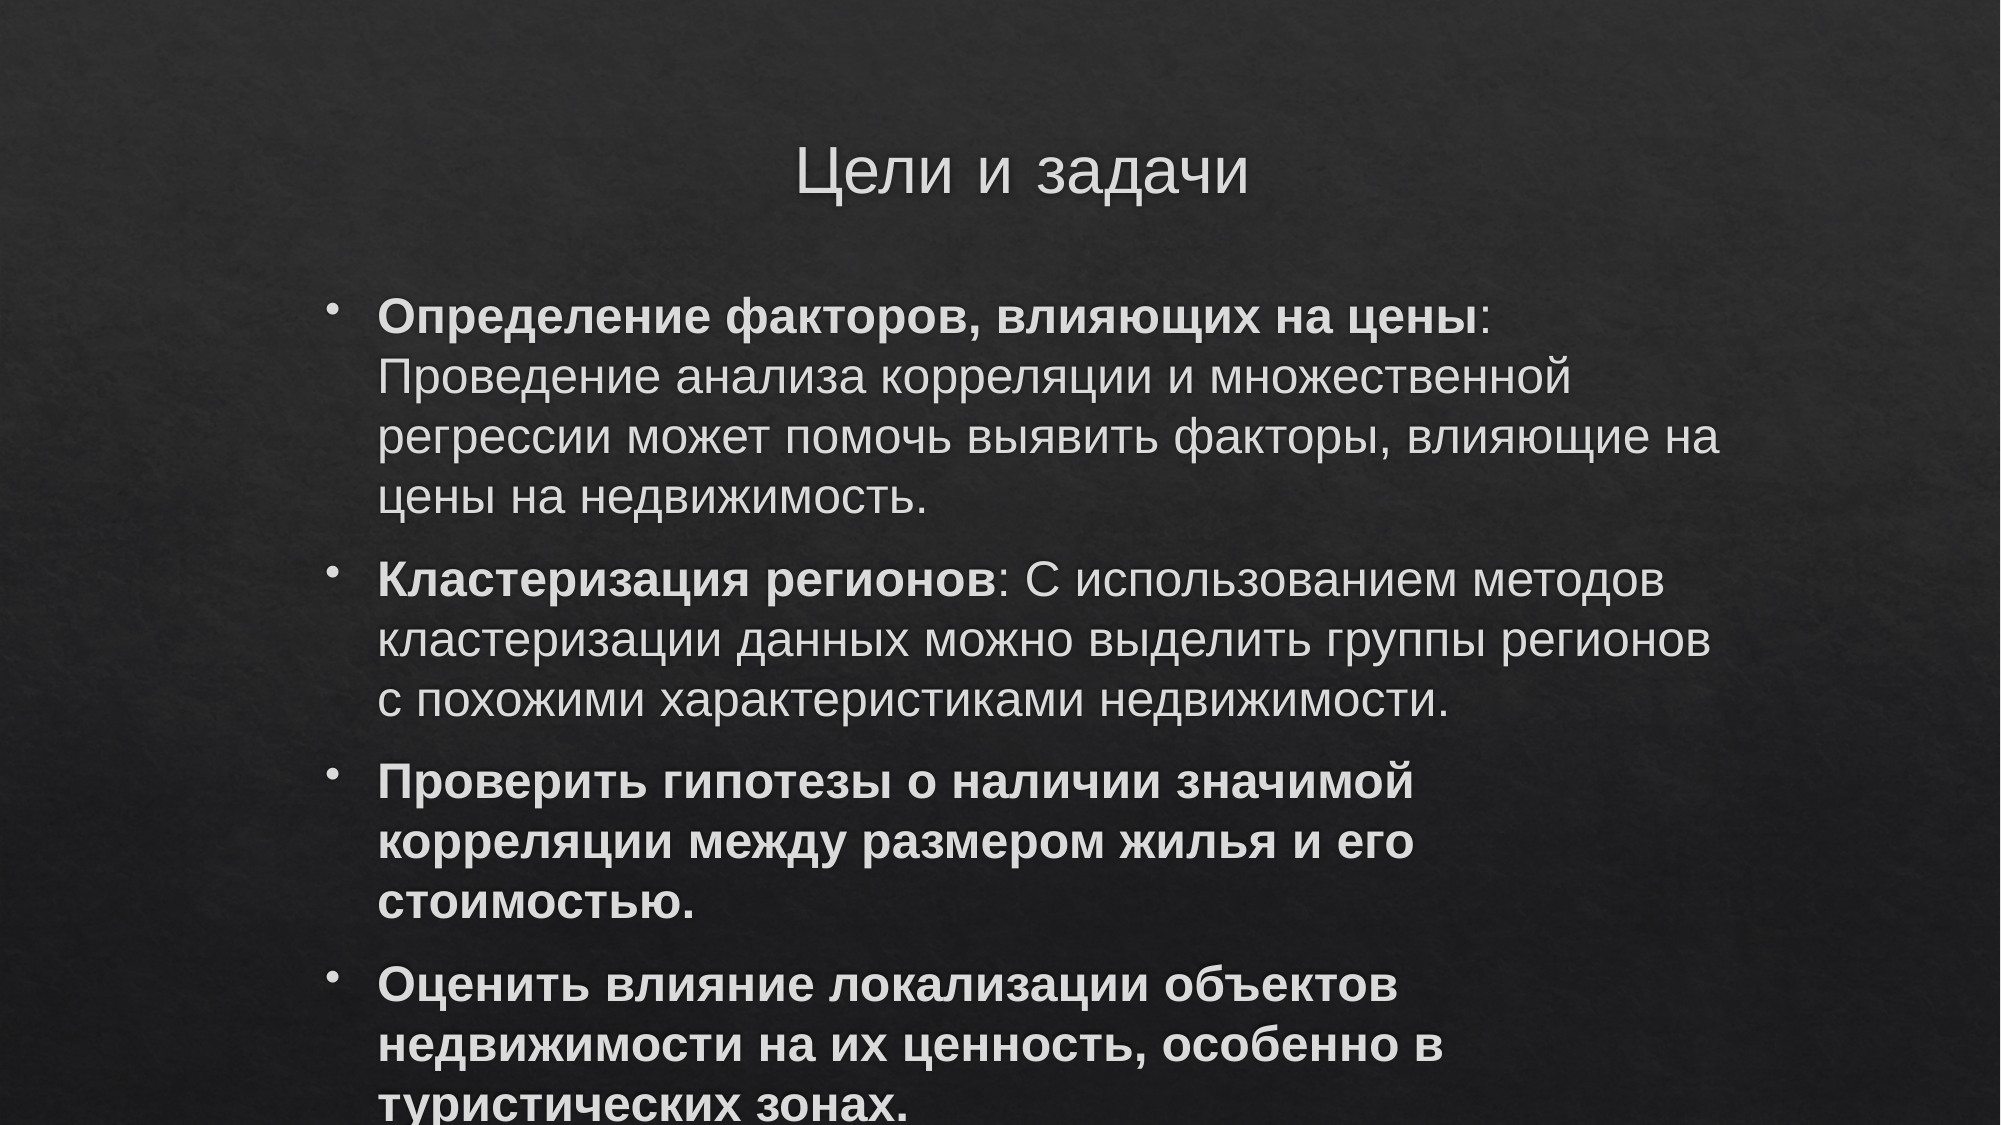

# Цели и задачи
Определение факторов, влияющих на цены: Проведение анализа корреляции и множественной регрессии может помочь выявить факторы, влияющие на цены на недвижимость.
Кластеризация регионов: С использованием методов кластеризации данных можно выделить группы регионов с похожими характеристиками недвижимости.
Проверить гипотезы о наличии значимой корреляции между размером жилья и его стоимостью.
Оценить влияние локализации объектов недвижимости на их ценность, особенно в туристических зонах.